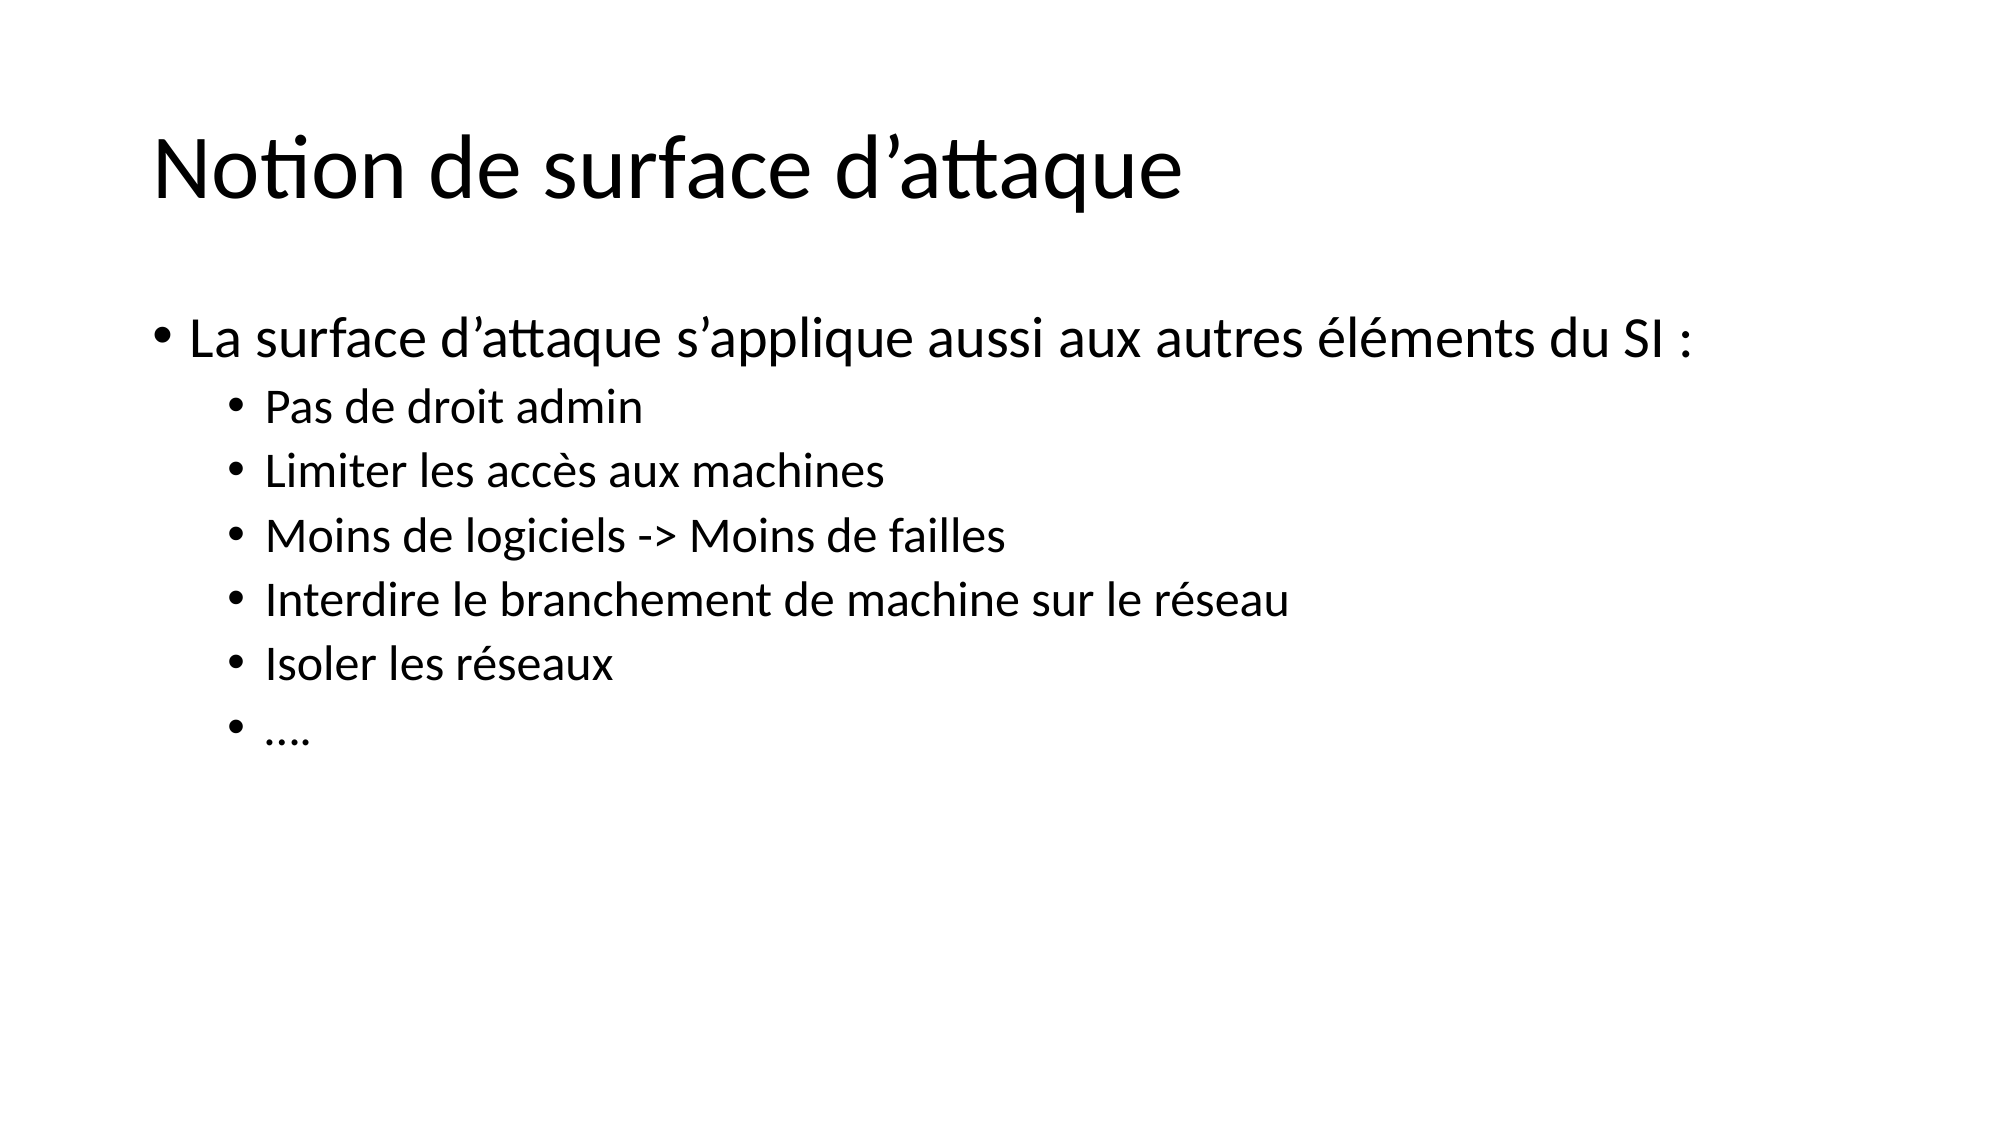

# Notion de surface d’attaque
La surface d’attaque s’applique aussi aux autres éléments du SI :
Pas de droit admin
Limiter les accès aux machines
Moins de logiciels -> Moins de failles
Interdire le branchement de machine sur le réseau
Isoler les réseaux
….